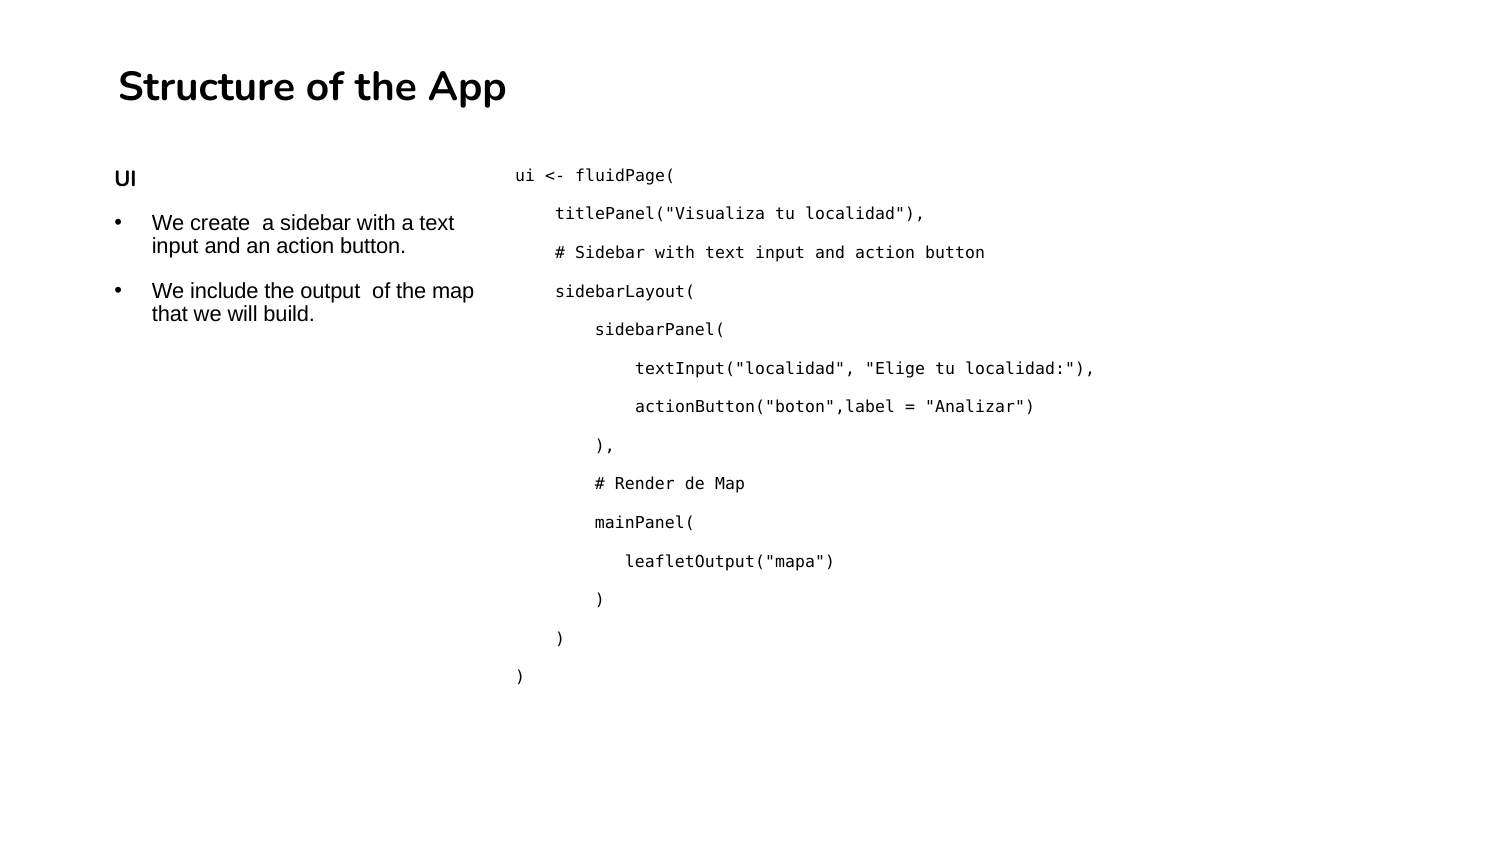

# Structure of the App
UI
We create  a sidebar with a text input and an action button.
We include the output  of the map that we will build.
ui <- fluidPage(
    titlePanel("Visualiza tu localidad"),
    # Sidebar with text input and action button
    sidebarLayout(
        sidebarPanel(
            textInput("localidad", "Elige tu localidad:"),
            actionButton("boton",label = "Analizar")
        ),
        # Render de Map
        mainPanel(
           leafletOutput("mapa")
        )
    )
)